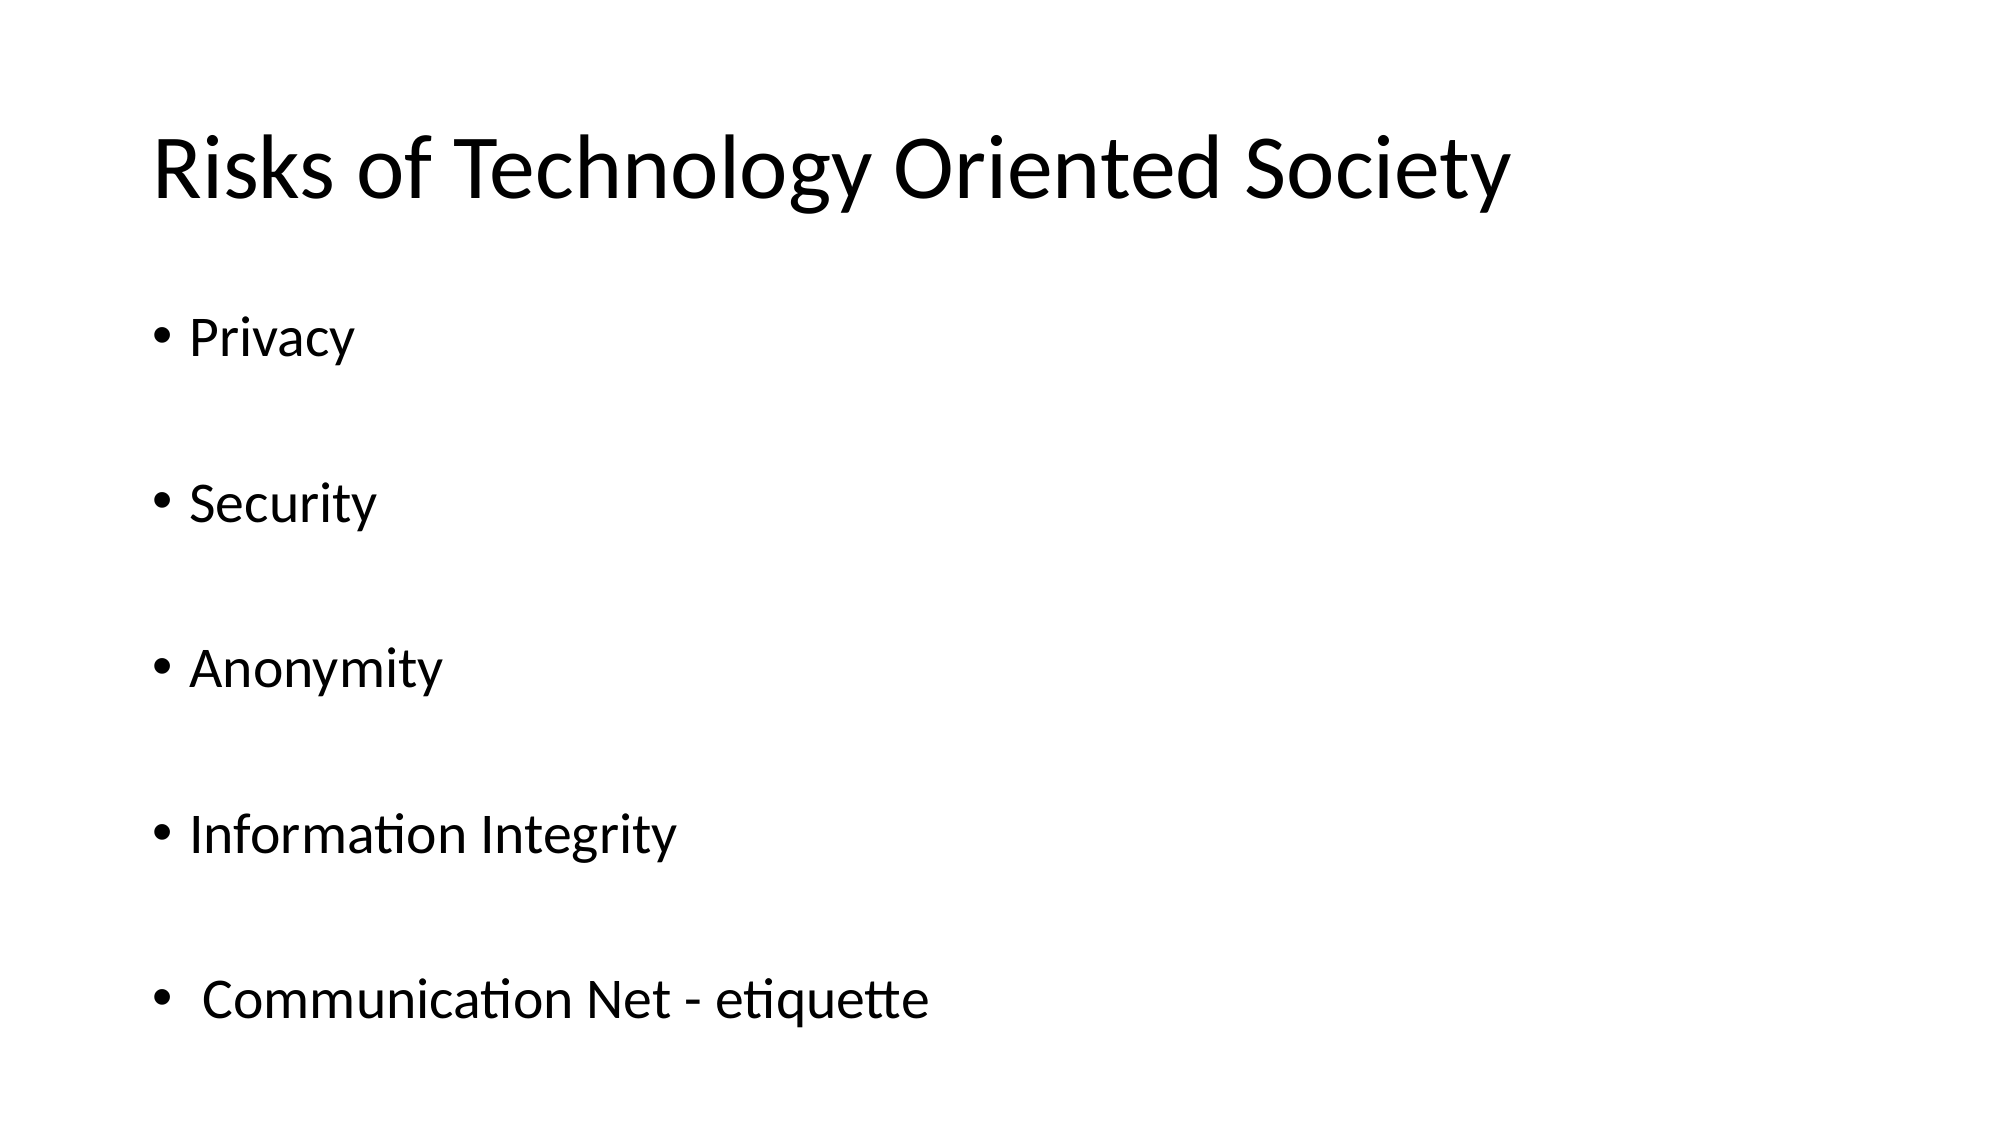

# Risks of Technology Oriented Society
Privacy

Security

Anonymity

Information Integrity

 Communication Net - etiquette